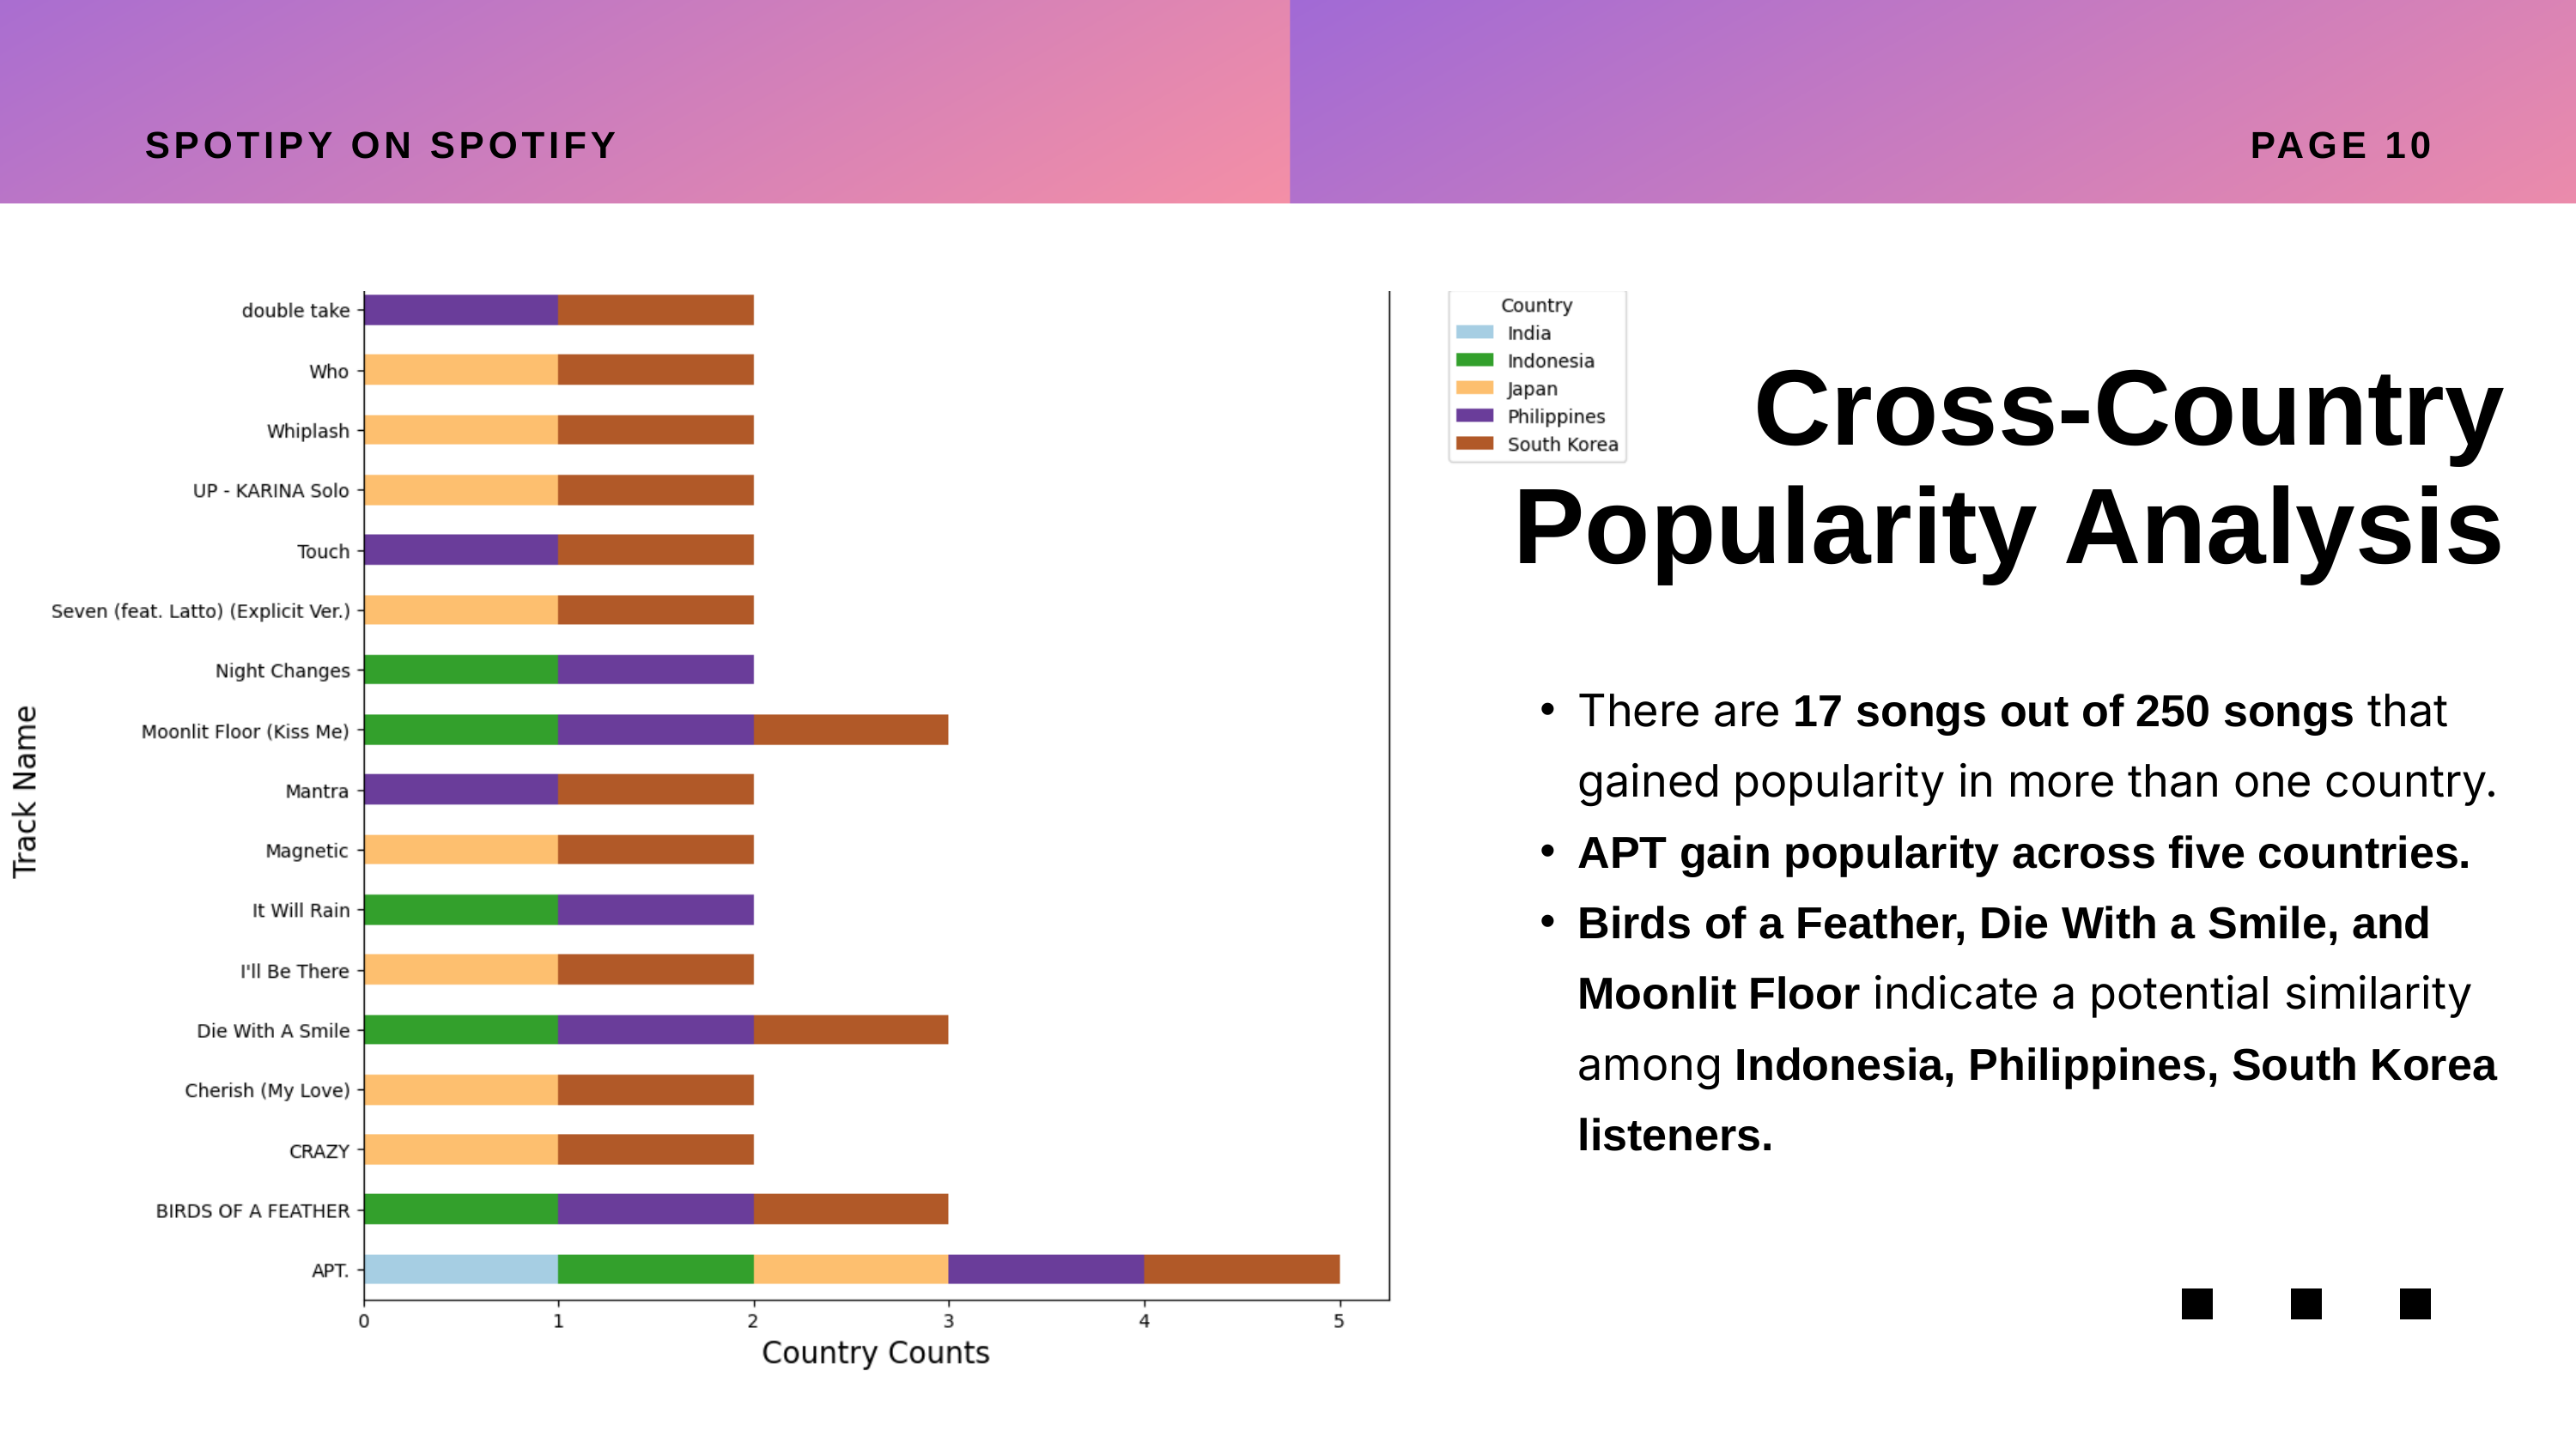

SPOTIPY ON SPOTIFY
PAGE 10

Cross-Country Popularity Analysis
There are 17 songs out of 250 songs that gained popularity in more than one country.
APT gain popularity across five countries.
Birds of a Feather, Die With a Smile, and Moonlit Floor indicate a potential similarity among Indonesia, Philippines, South Korea listeners.